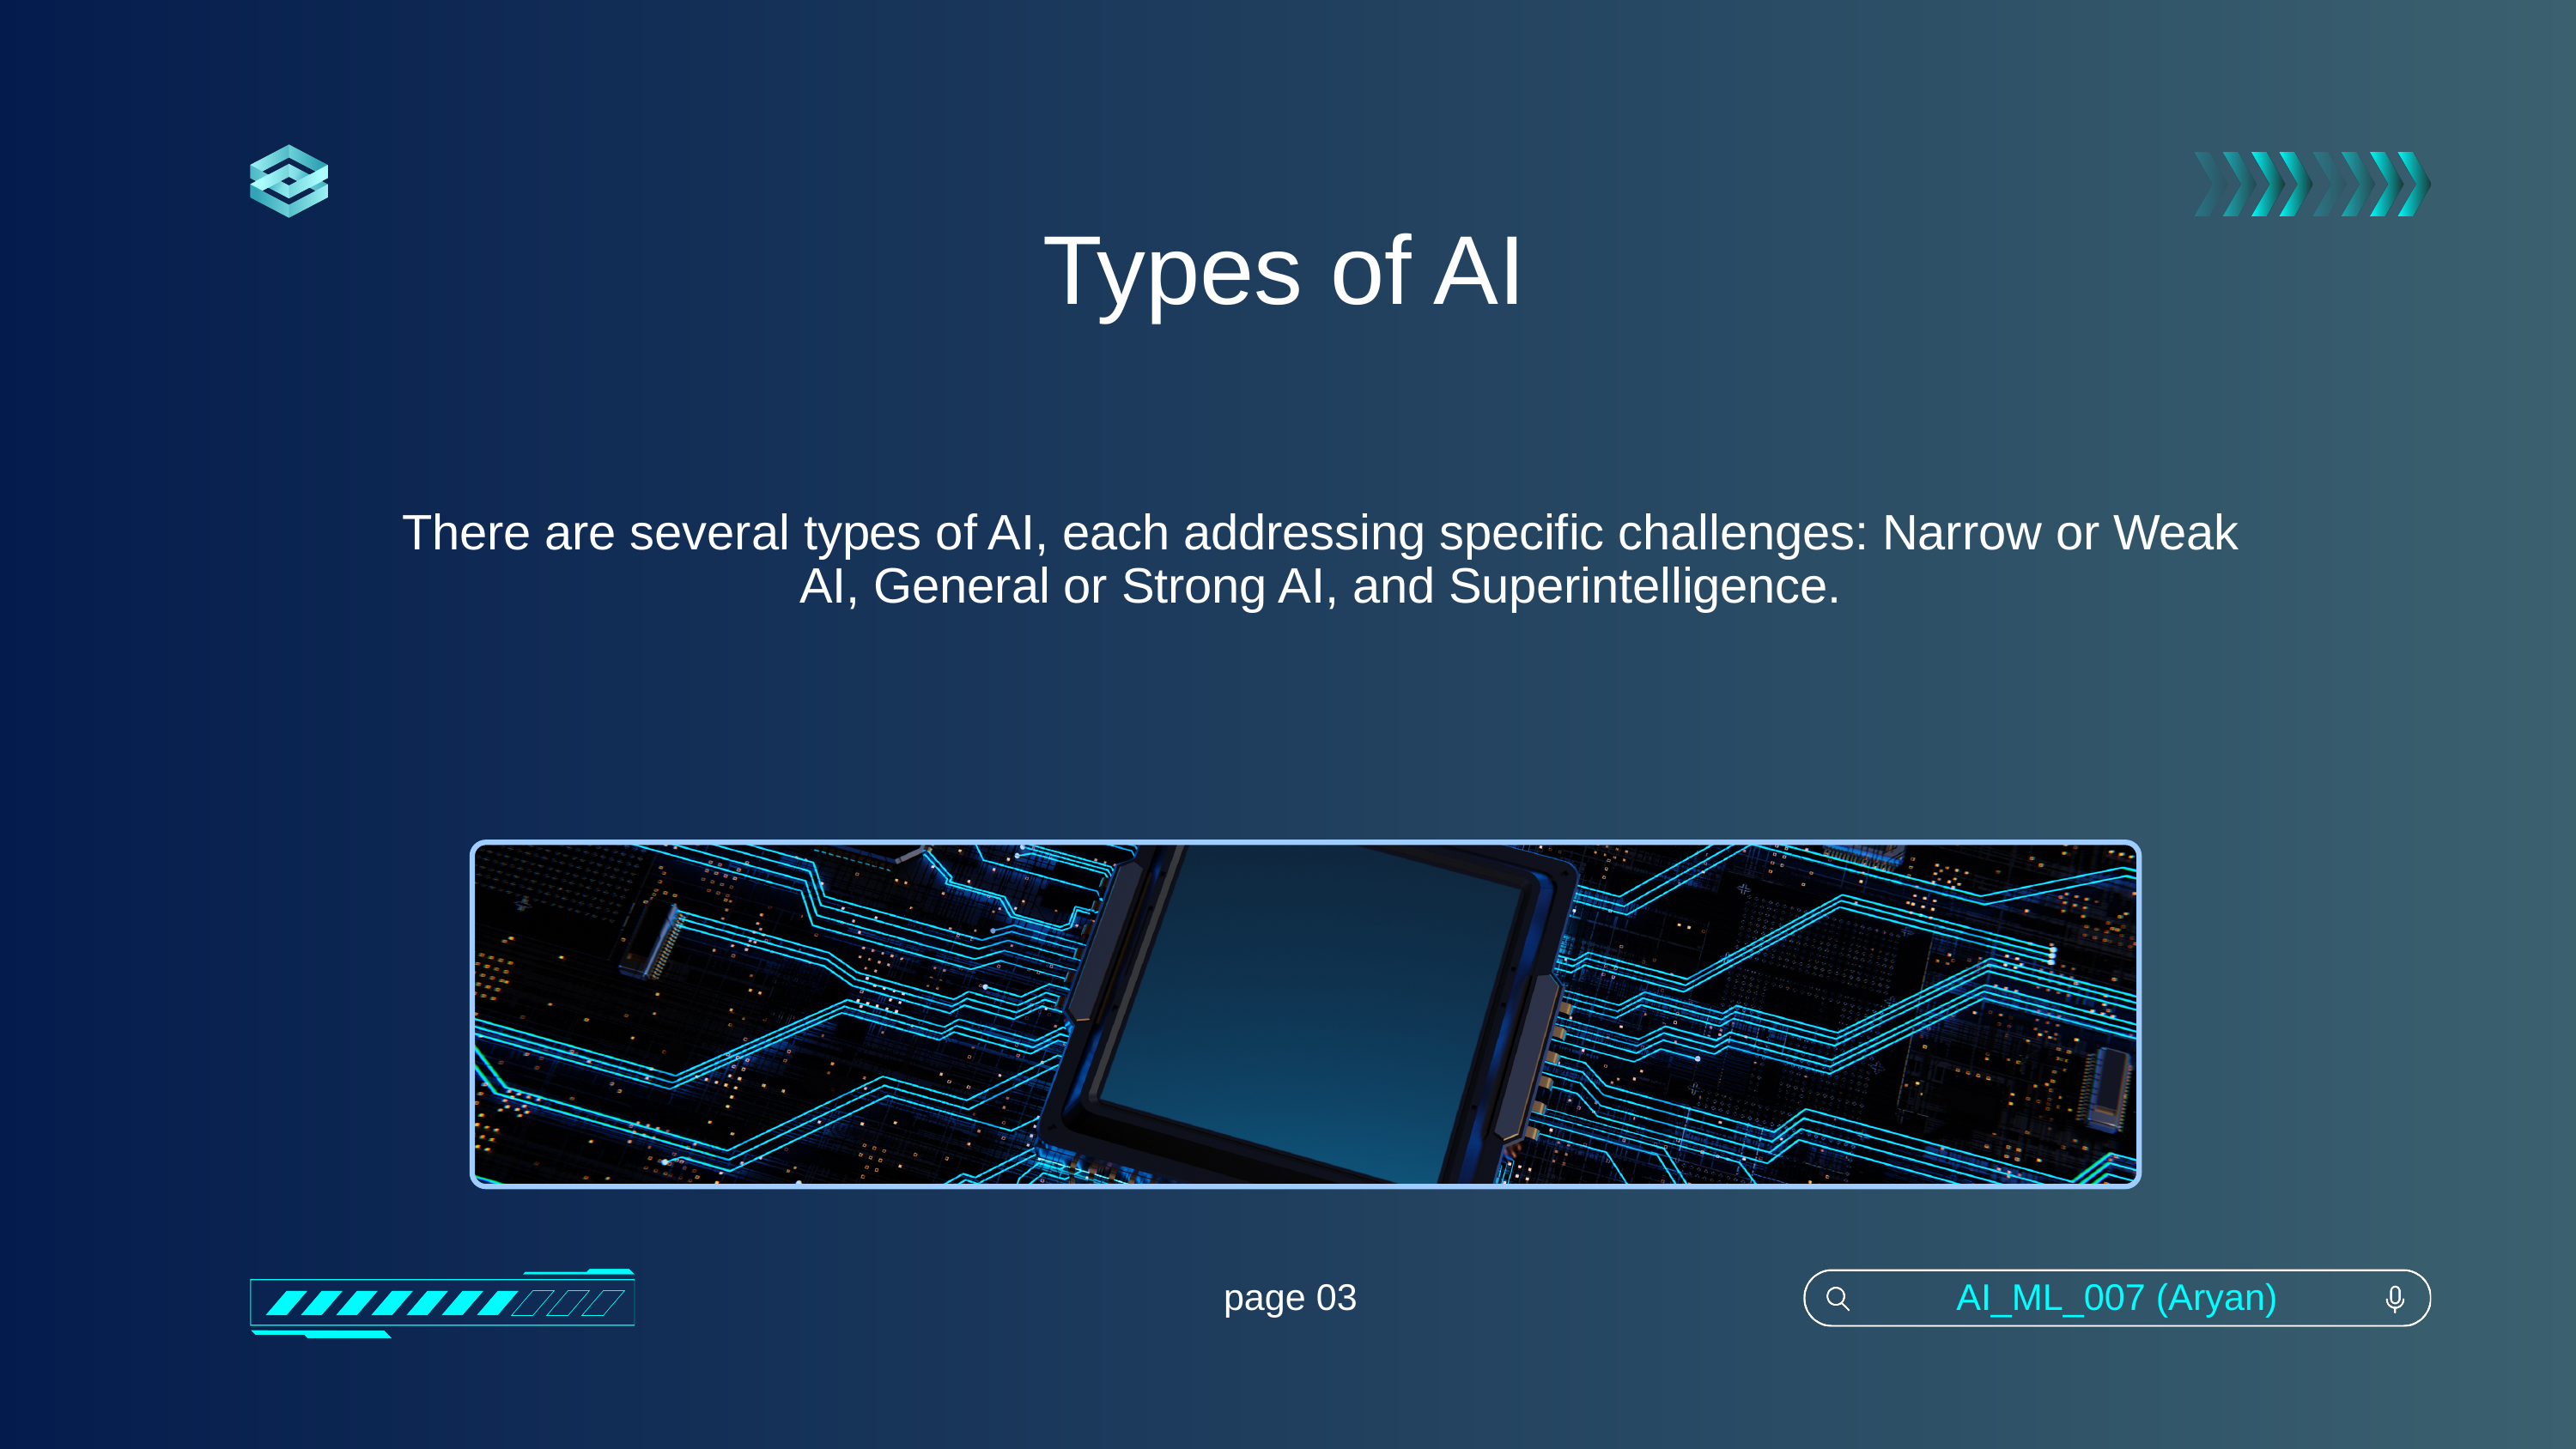

Types of AI
There are several types of AI, each addressing specific challenges: Narrow or Weak AI, General or Strong AI, and Superintelligence.

page 03
AI_ML_007 (Aryan)